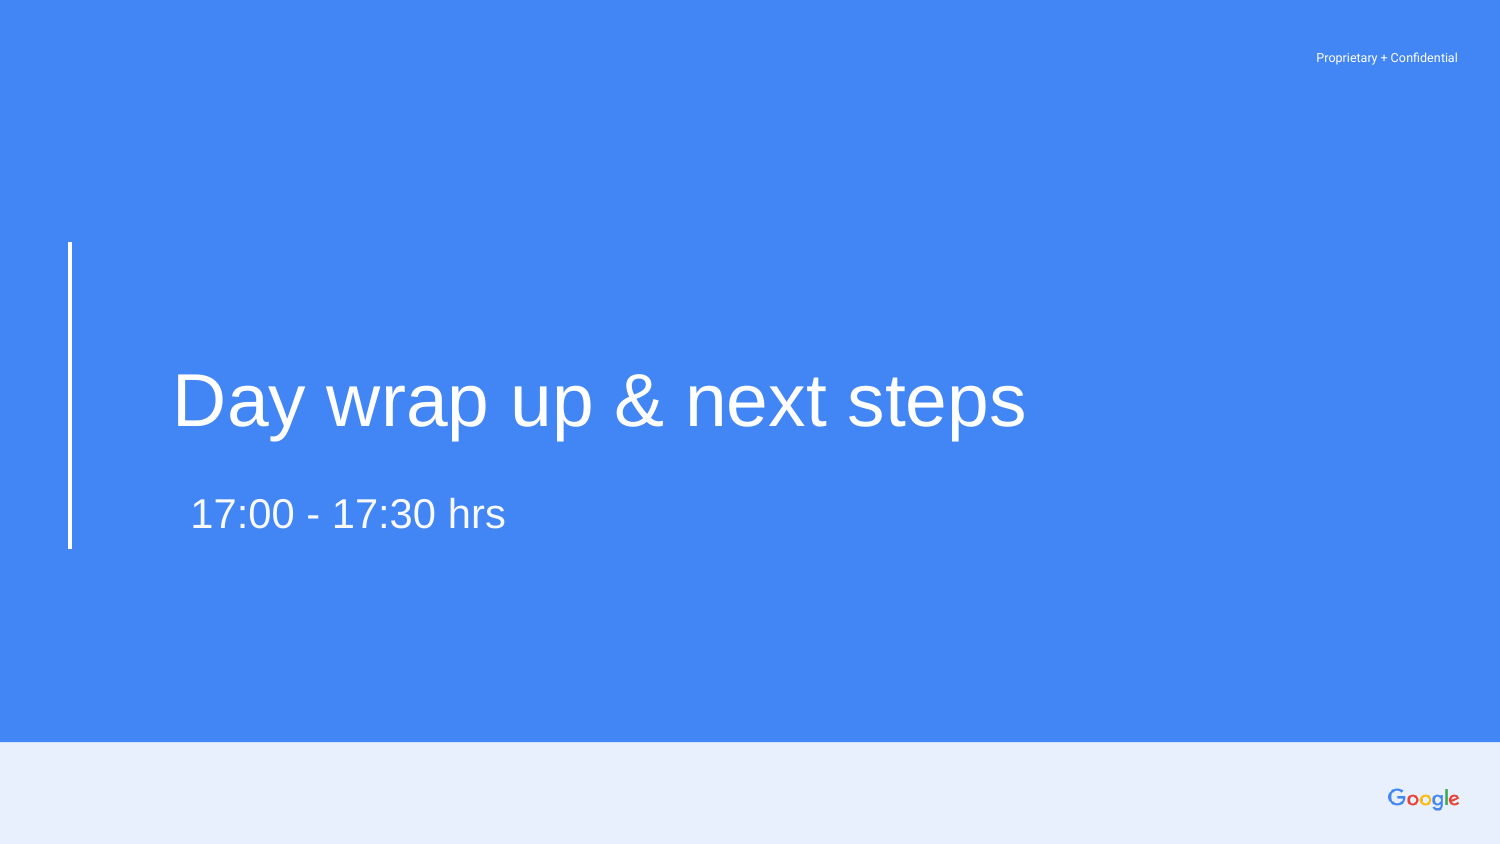

# Day wrap up & next steps

17:00 - 17:30 hrs